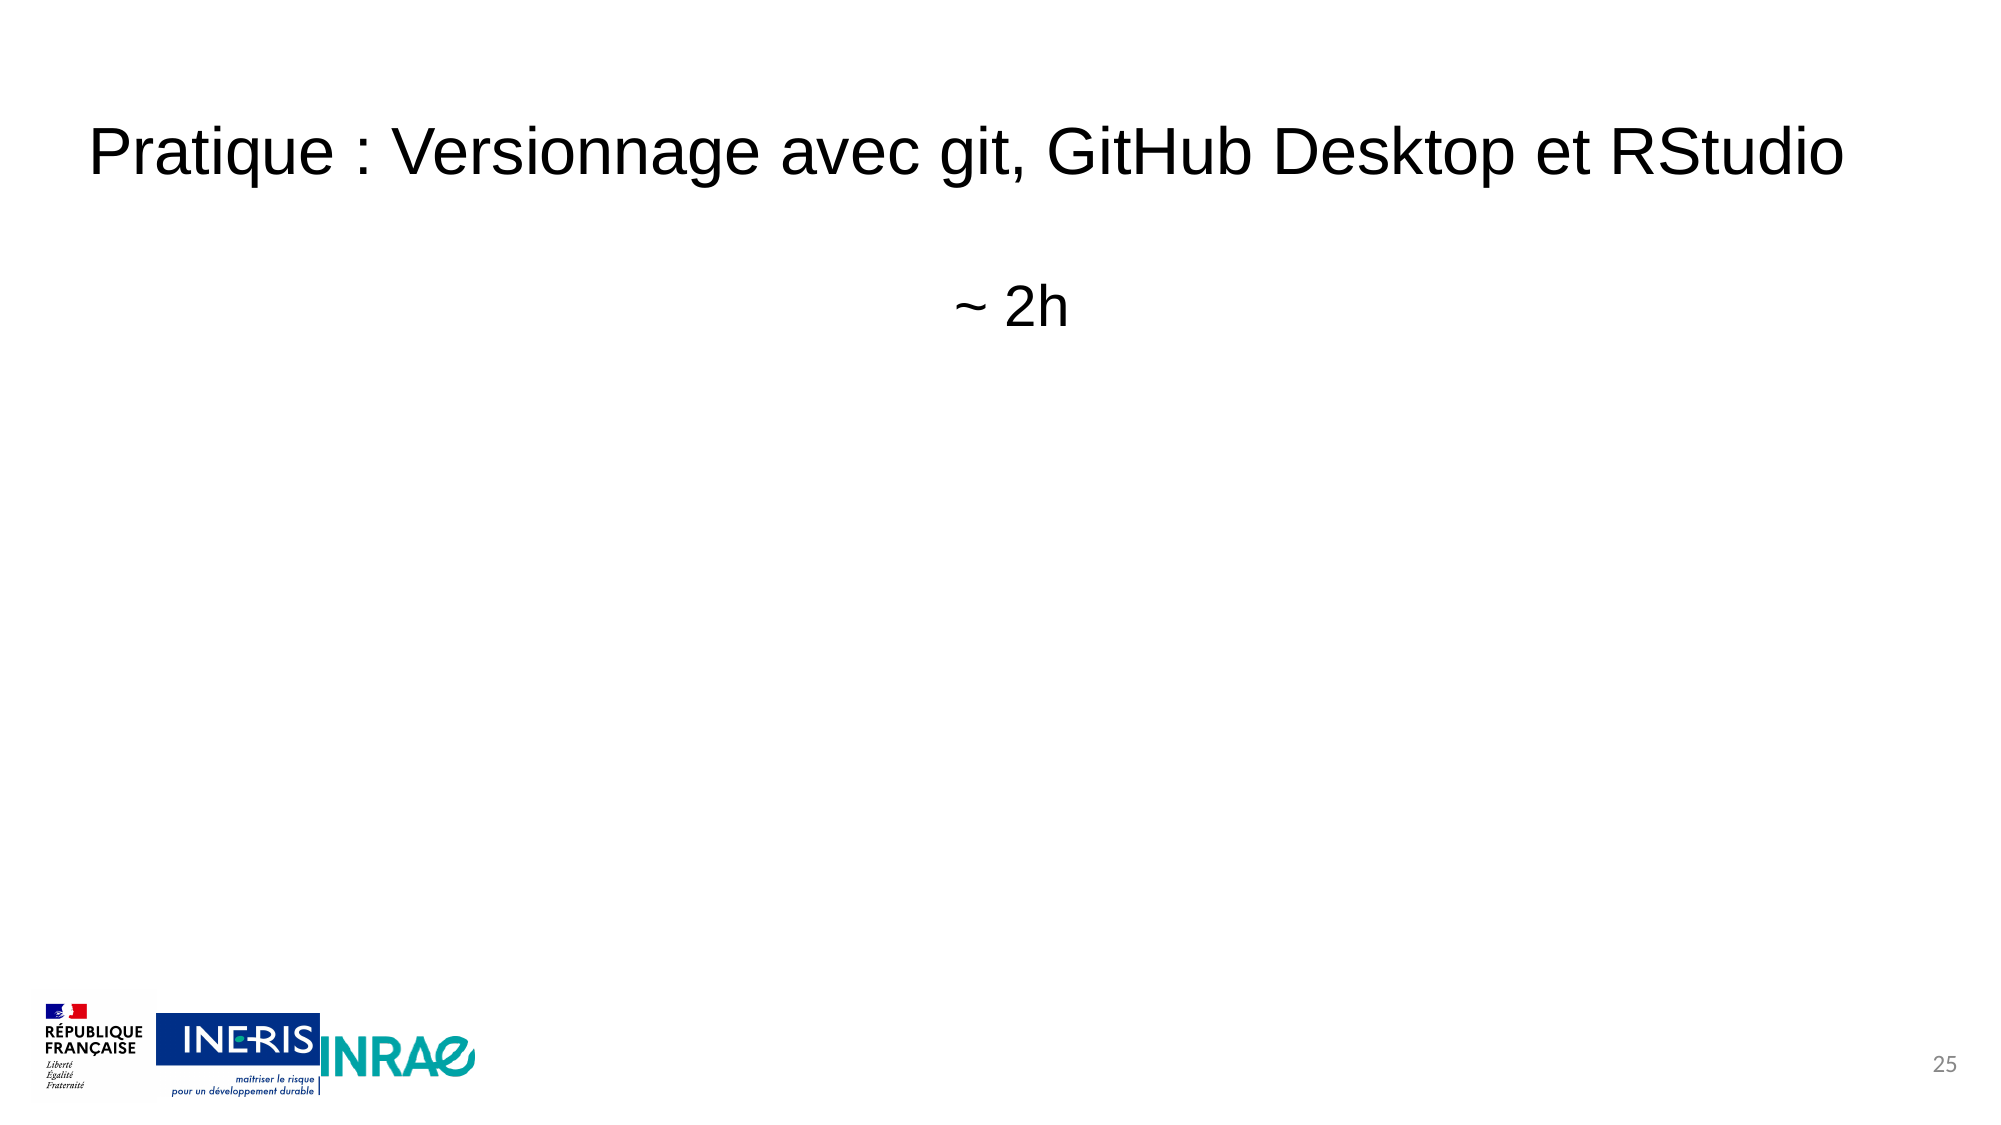

1
# Pratique : Versionnage avec git, GitHub Desktop et RStudio
~ 2h
2
3
4
25